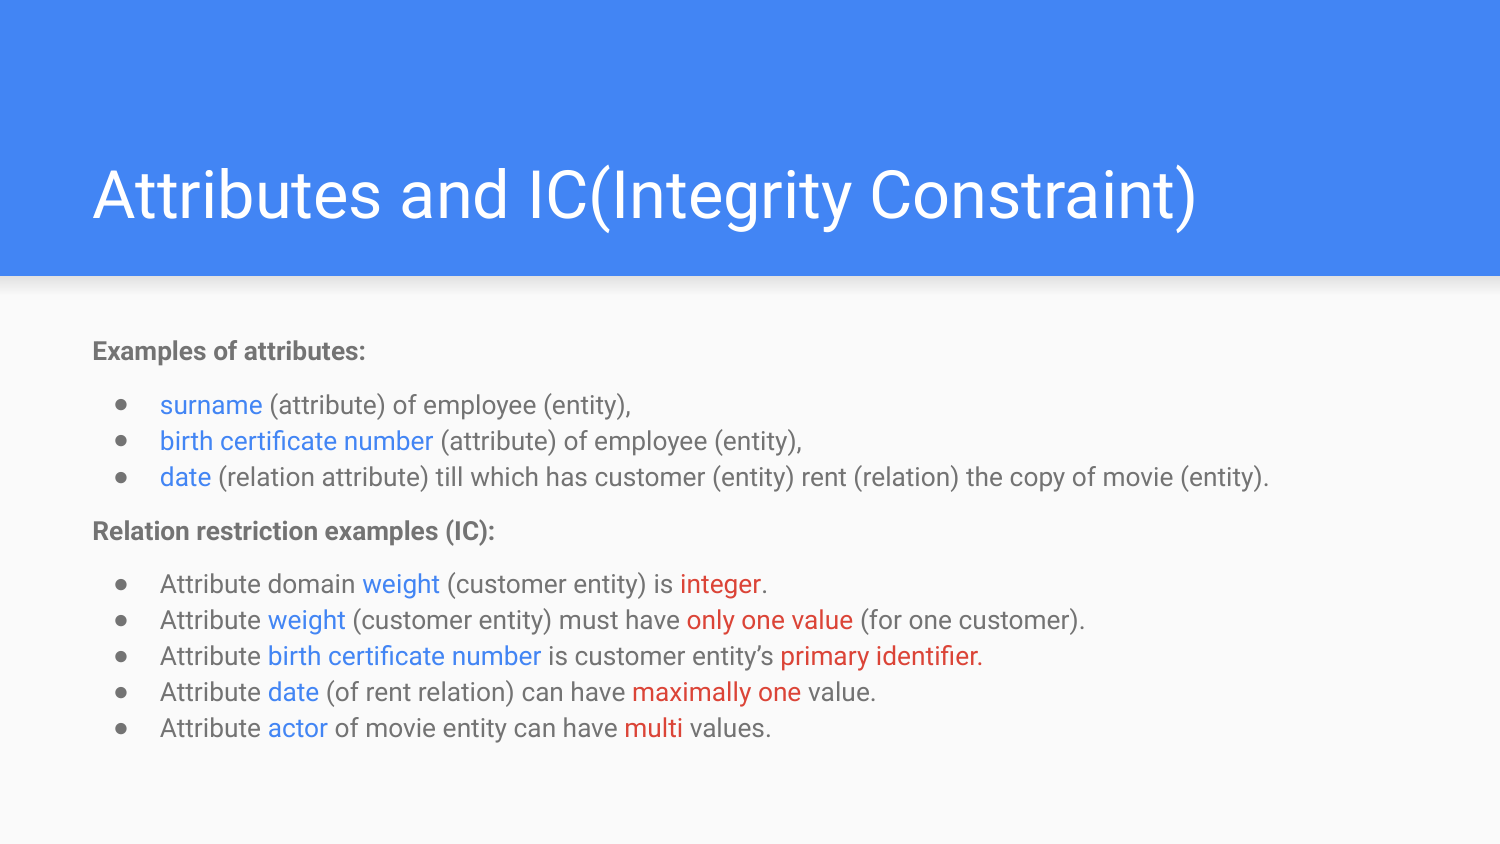

# Attributes and IC(Integrity Constraint)
Examples of attributes:
surname (attribute) of employee (entity),
birth certificate number (attribute) of employee (entity),
date (relation attribute) till which has customer (entity) rent (relation) the copy of movie (entity).
Relation restriction examples (IC):
Attribute domain weight (customer entity) is integer.
Attribute weight (customer entity) must have only one value (for one customer).
Attribute birth certificate number is customer entity’s primary identifier.
Attribute date (of rent relation) can have maximally one value.
Attribute actor of movie entity can have multi values.